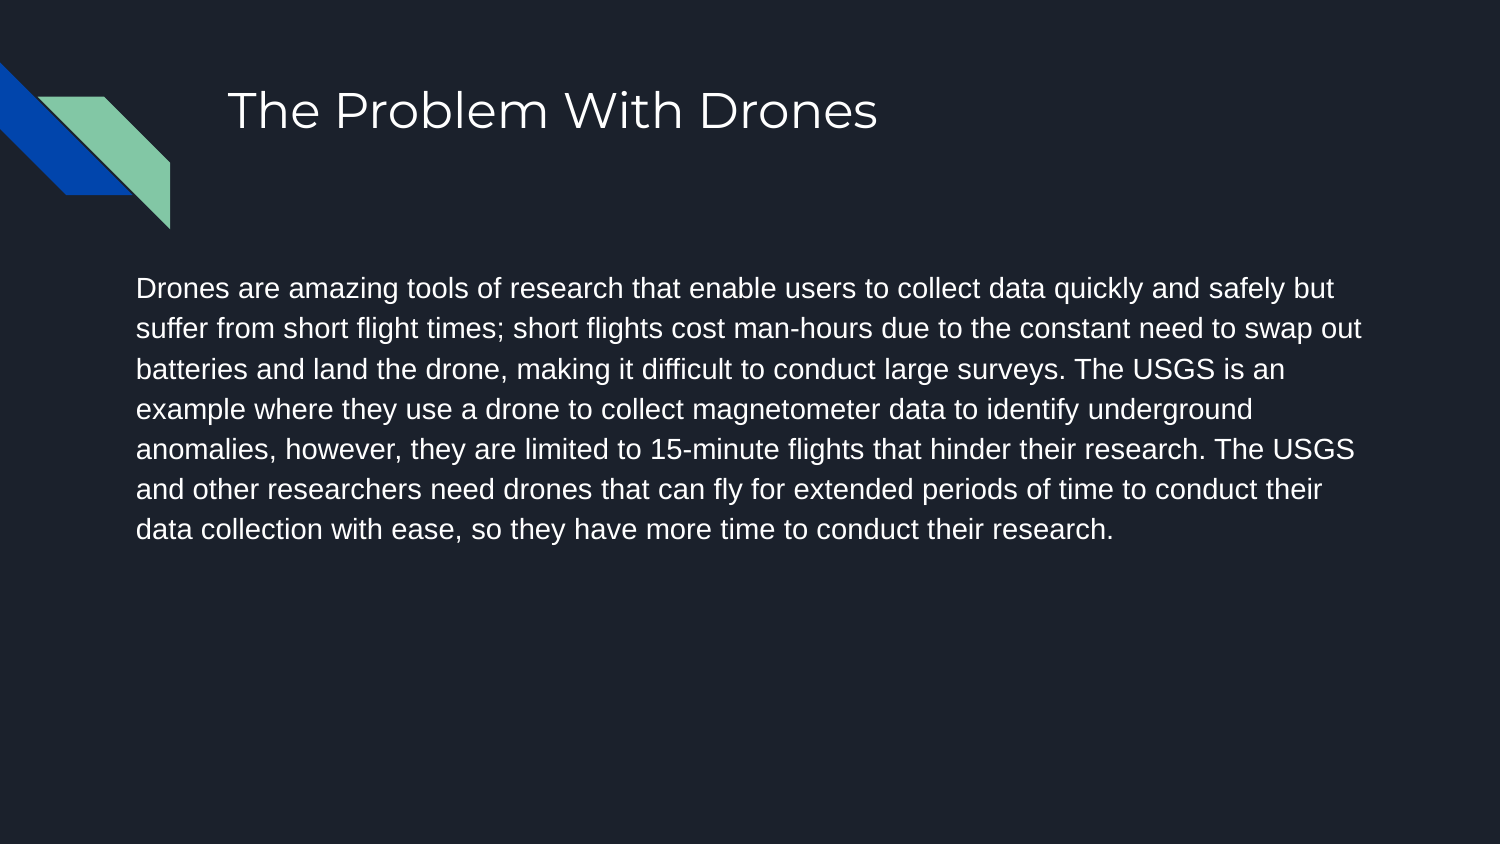

# The Problem With Drones
Drones are amazing tools of research that enable users to collect data quickly and safely but suffer from short flight times; short flights cost man-hours due to the constant need to swap out batteries and land the drone, making it difficult to conduct large surveys. The USGS is an example where they use a drone to collect magnetometer data to identify underground anomalies, however, they are limited to 15-minute flights that hinder their research. The USGS and other researchers need drones that can fly for extended periods of time to conduct their data collection with ease, so they have more time to conduct their research.